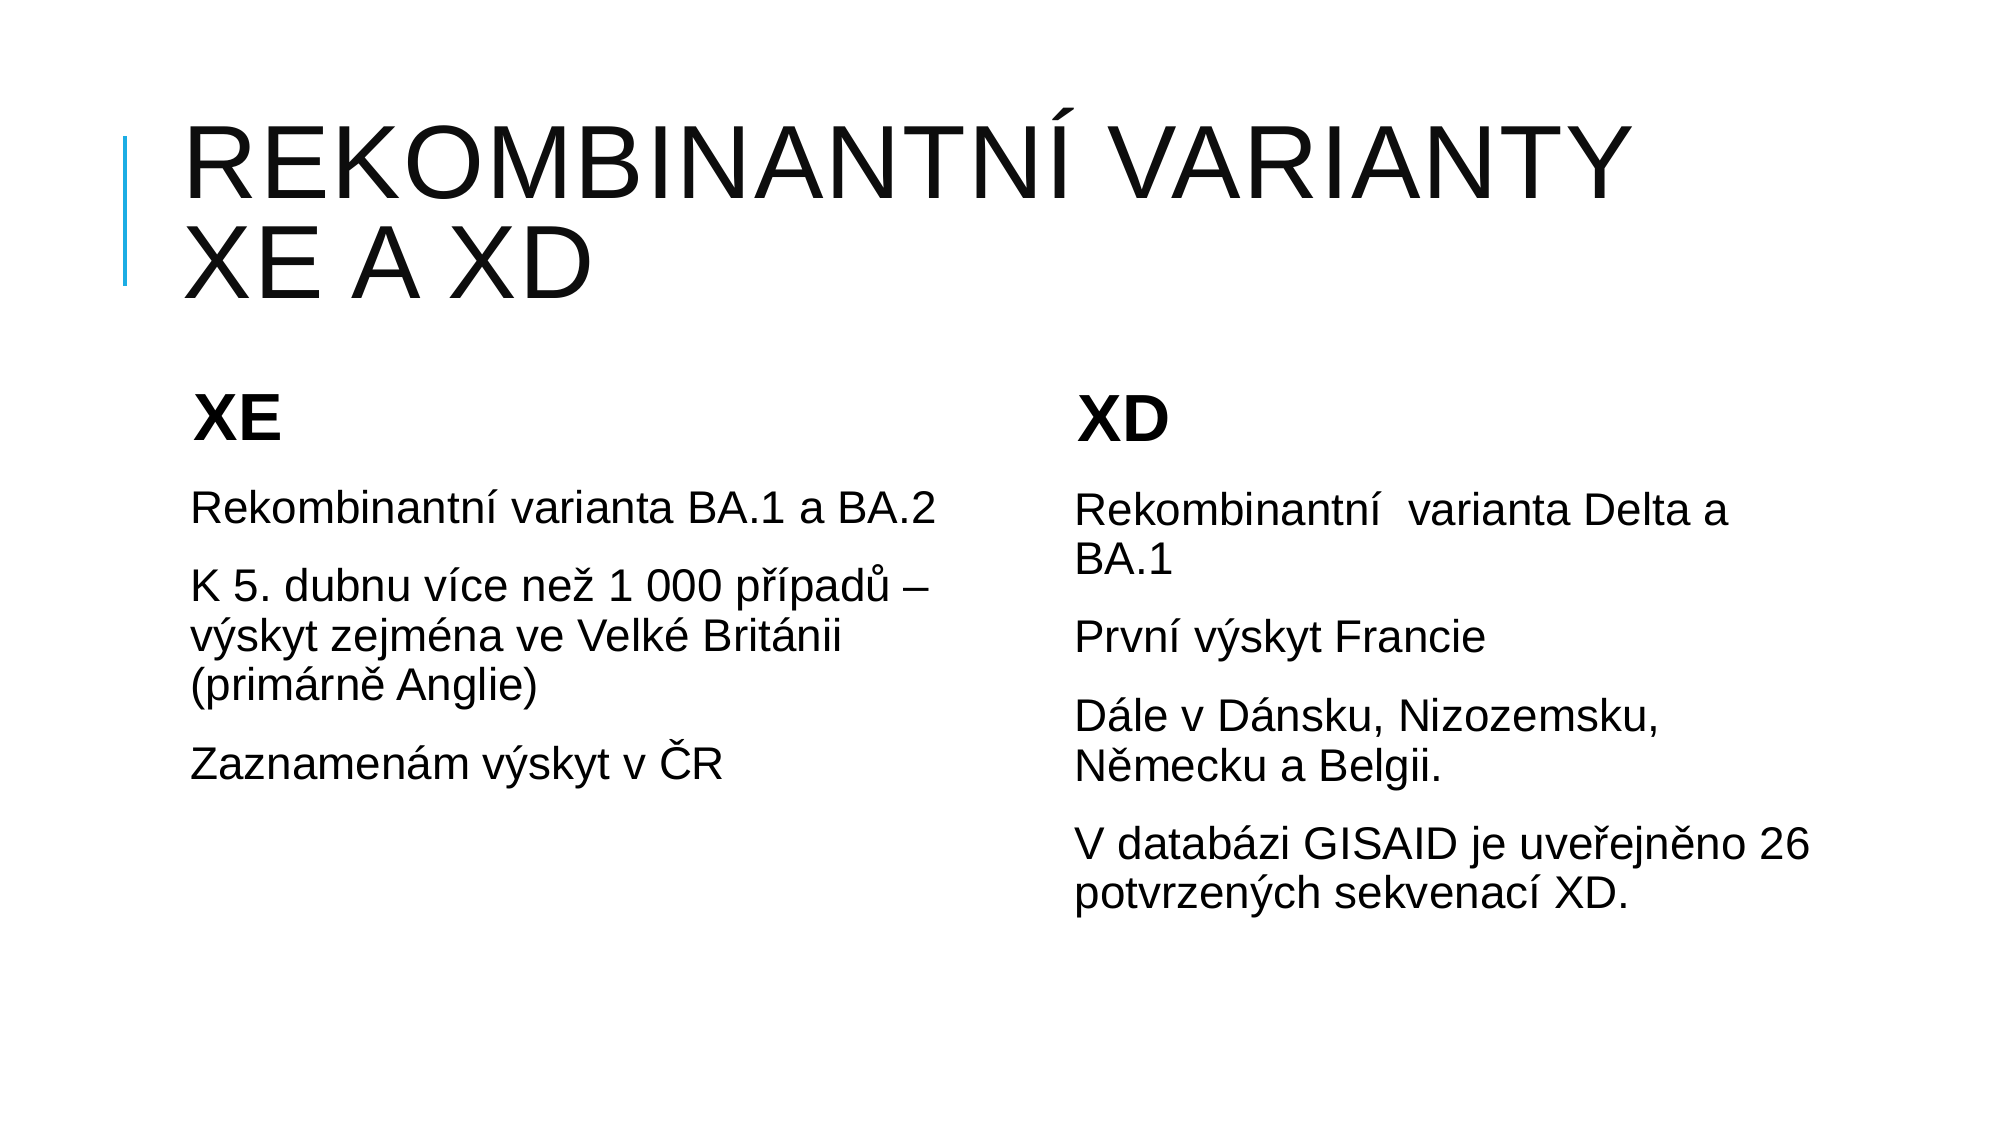

# rekombinantní Varianty XE a XD
XE
Rekombinantní varianta BA.1 a BA.2
K 5. dubnu více než 1 000 případů – výskyt zejména ve Velké Británii (primárně Anglie)
Zaznamenám výskyt v ČR
XD
Rekombinantní  varianta Delta a BA.1
První výskyt Francie
Dále v Dánsku, Nizozemsku, Německu a Belgii.
V databázi GISAID je uveřejněno 26 potvrzených sekvenací XD.